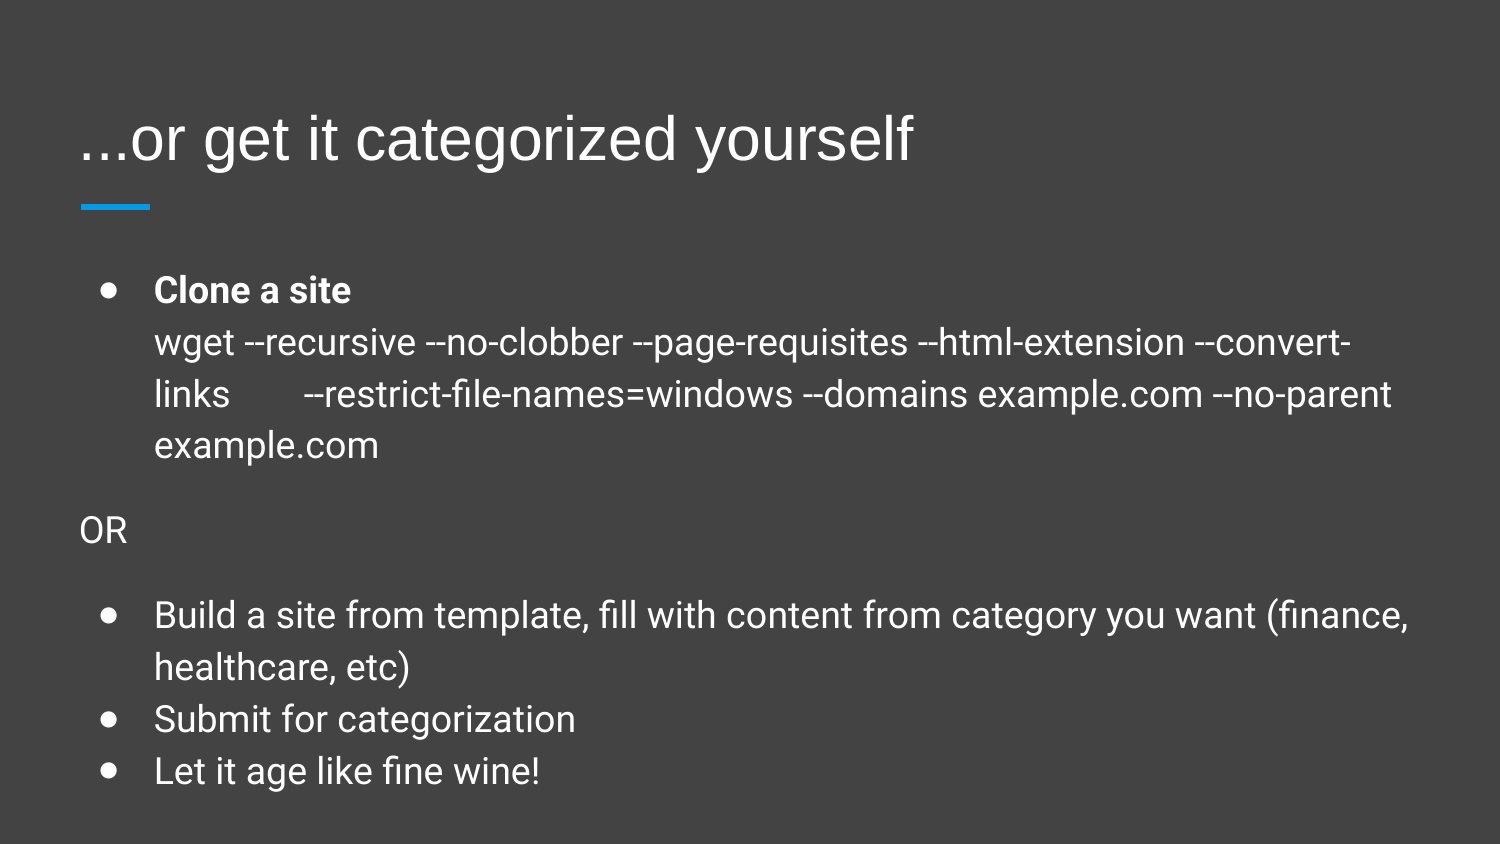

# ...or get it categorized yourself
Clone a site
wget --recursive --no-clobber --page-requisites --html-extension --convert-links 	--restrict-file-names=windows --domains example.com --no-parent example.com
OR
Build a site from template, fill with content from category you want (finance, healthcare, etc)
Submit for categorization
Let it age like fine wine!